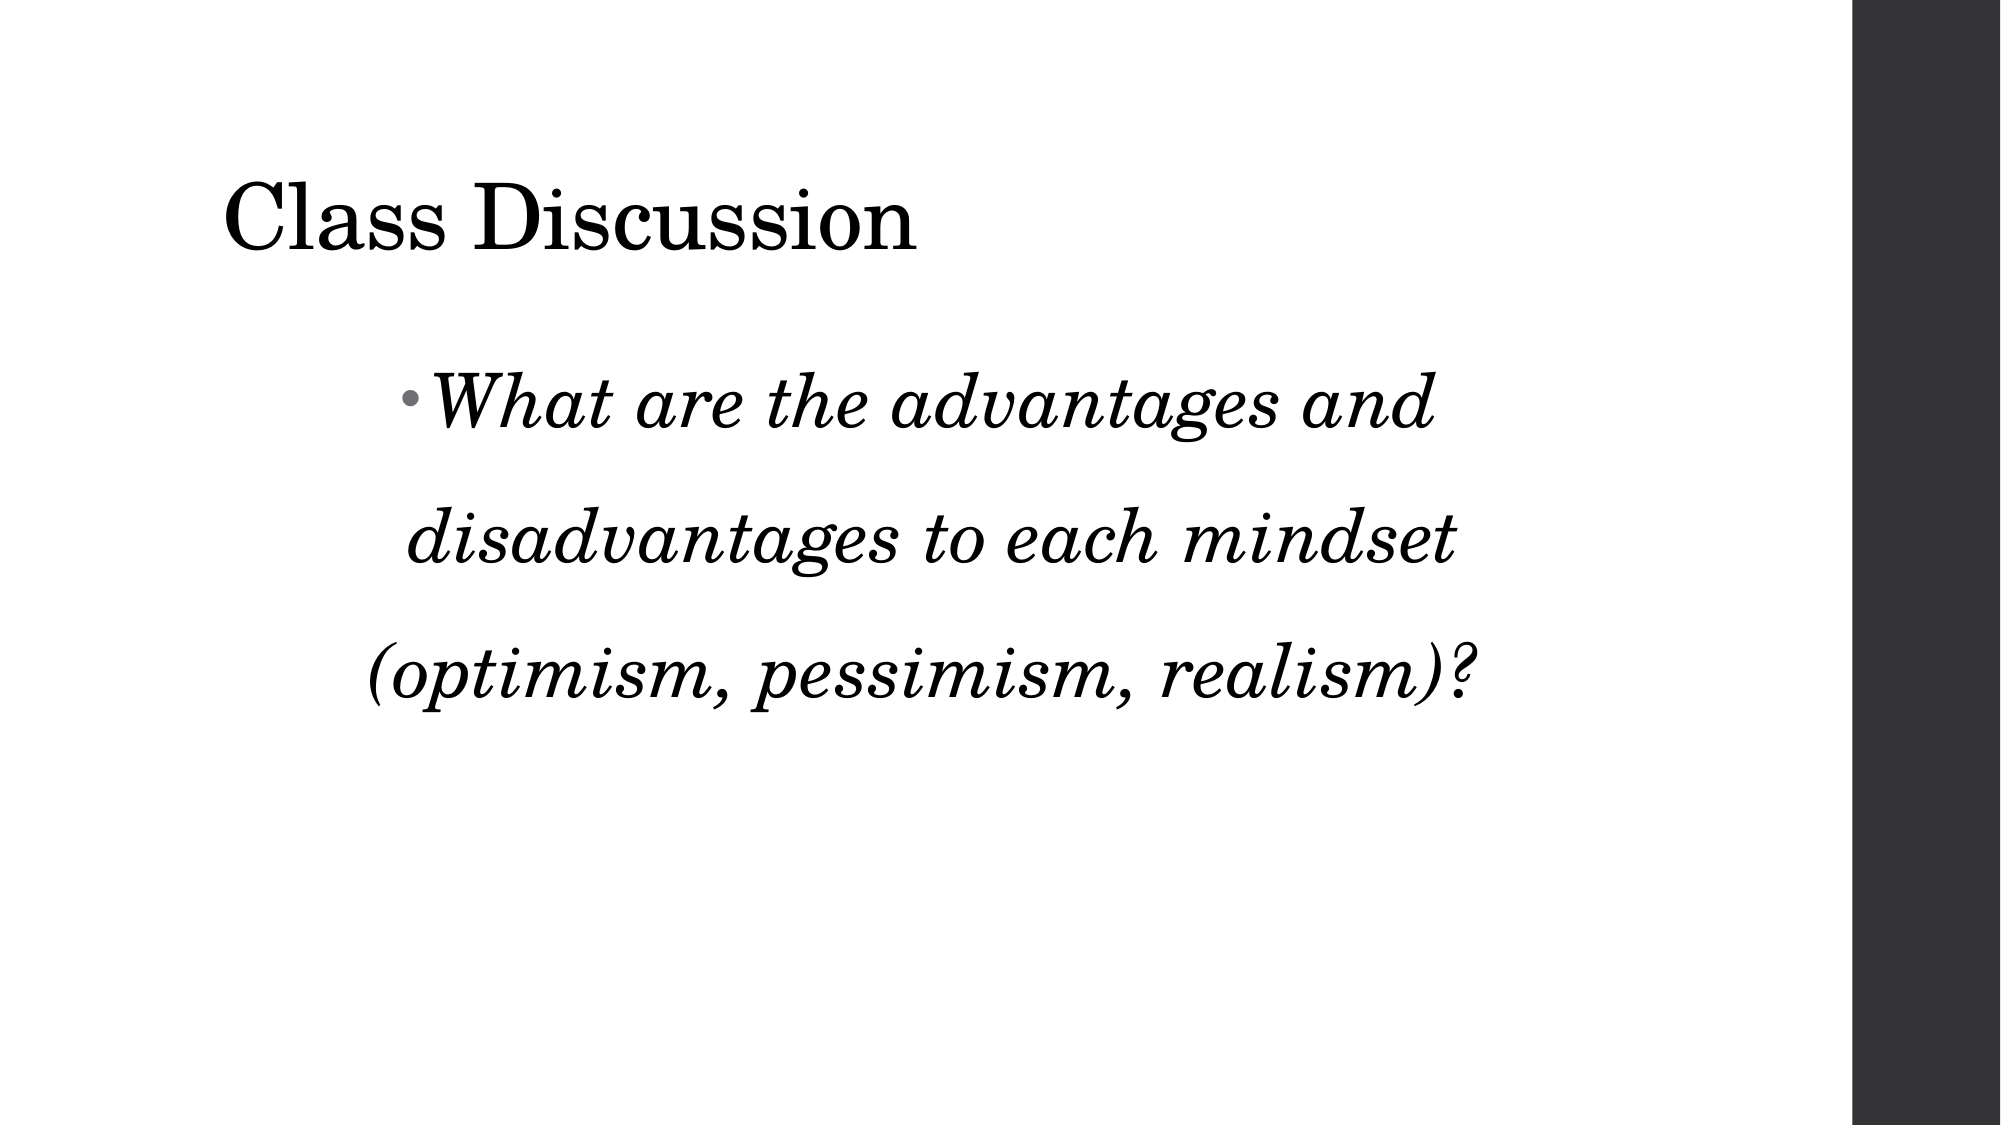

# Class Discussion
What are the advantages and disadvantages to each mindset (optimism, pessimism, realism)?